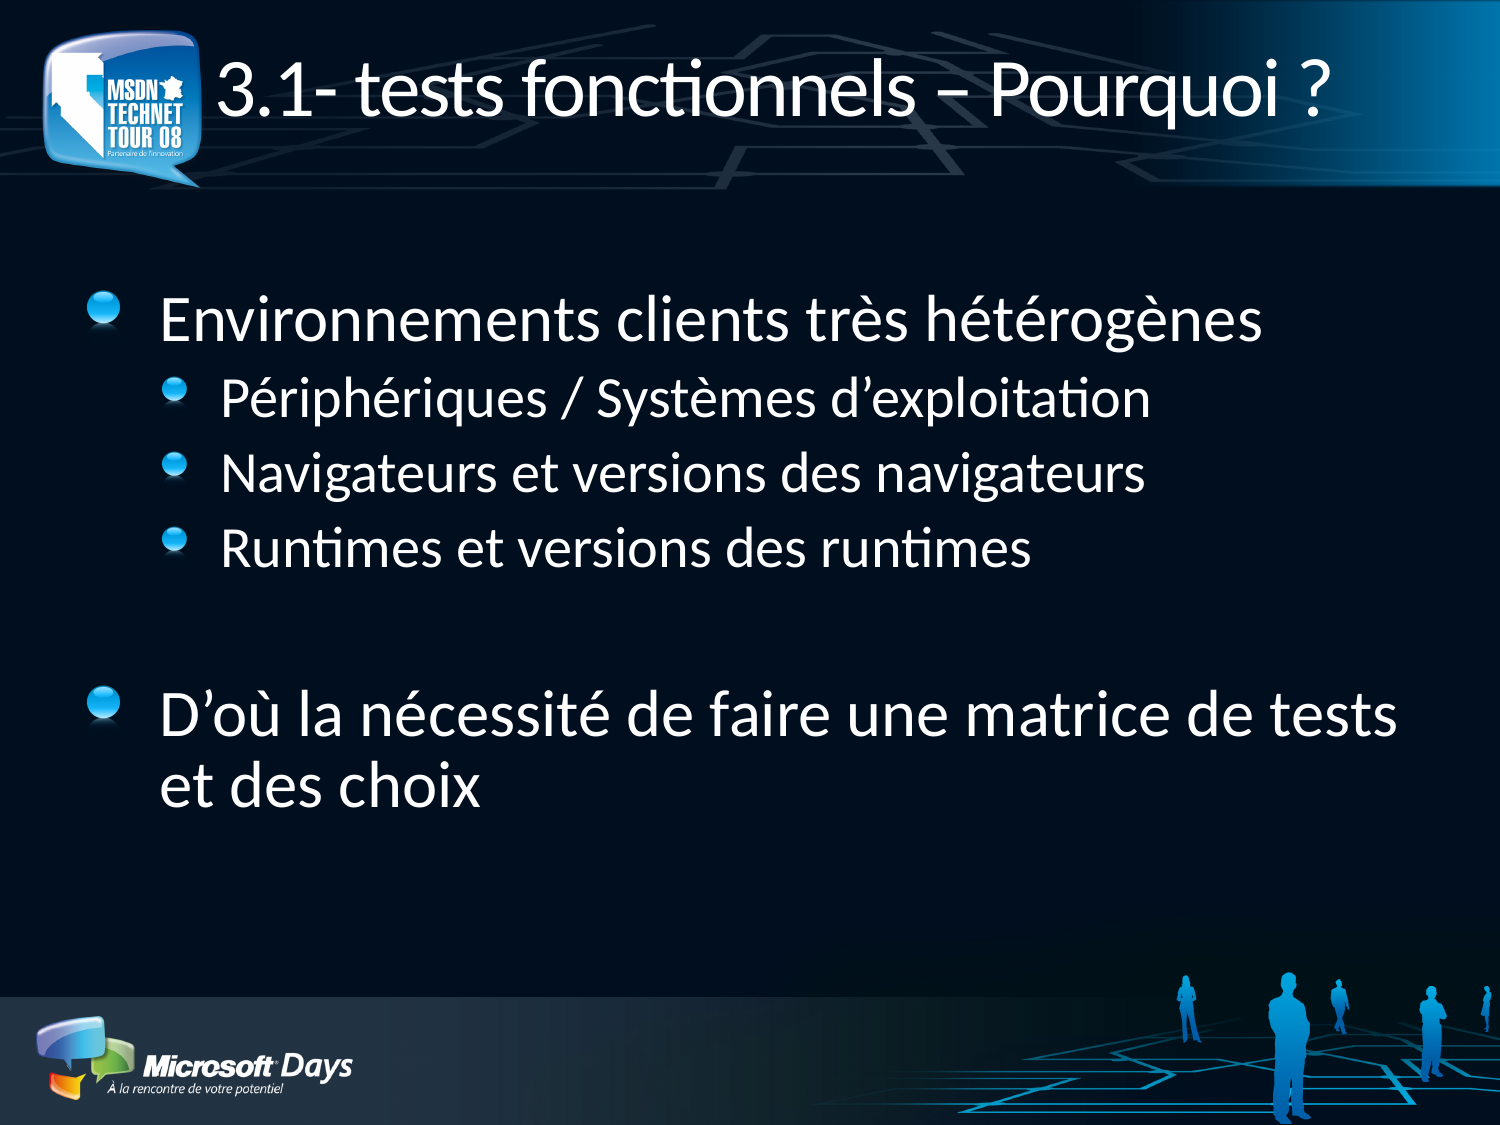

# 3.1- tests fonctionnels – Pourquoi ?
Environnements clients très hétérogènes
Périphériques / Systèmes d’exploitation
Navigateurs et versions des navigateurs
Runtimes et versions des runtimes

D’où la nécessité de faire une matrice de tests et des choix